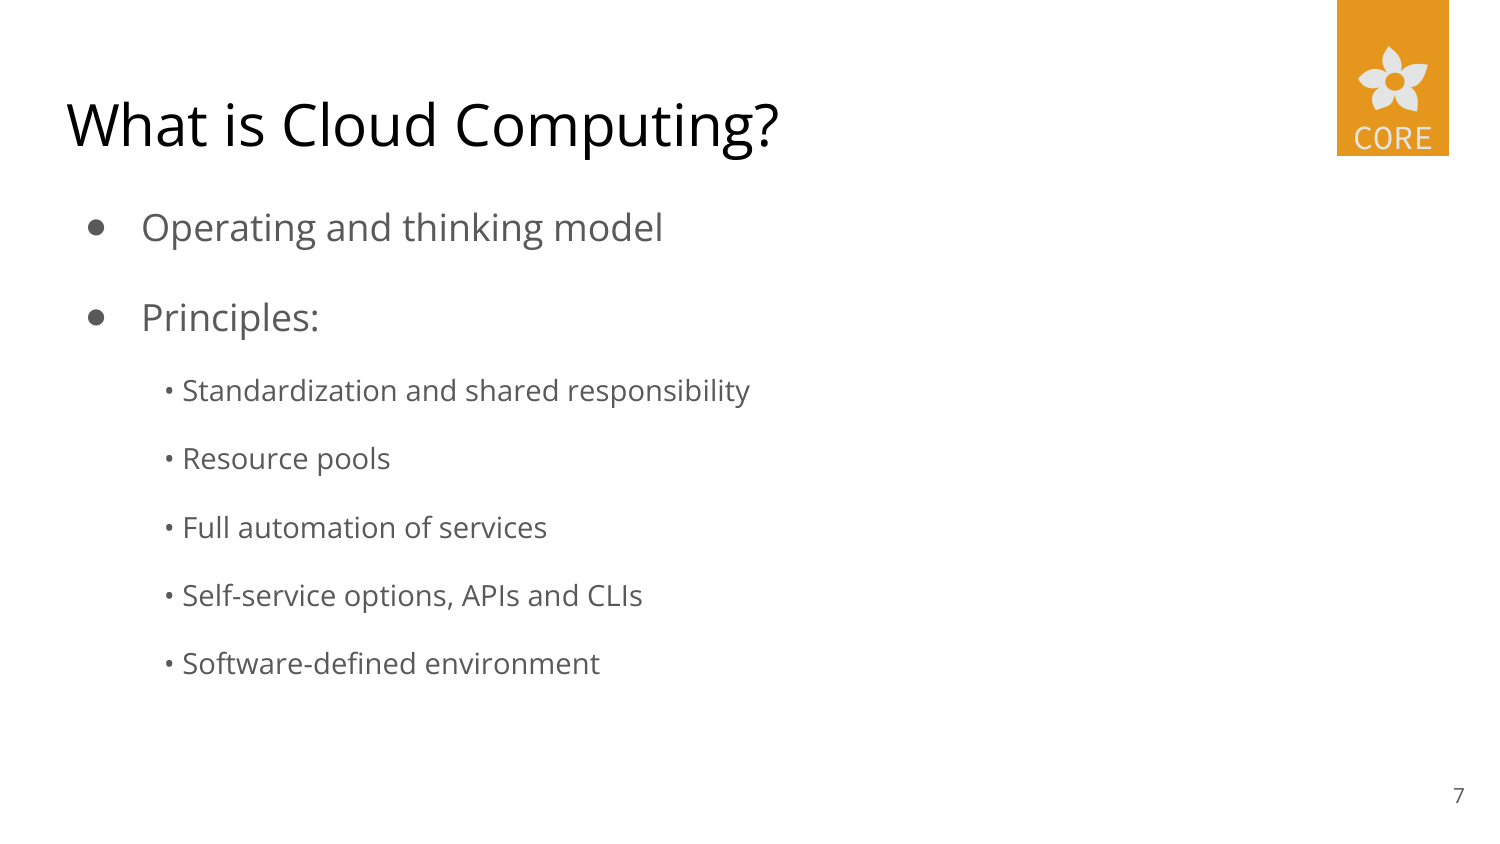

# What is Cloud Computing?
Operating and thinking model
Principles:
• Standardization and shared responsibility
• Resource pools
• Full automation of services
• Self-service options, APIs and CLIs
• Software-defined environment
7